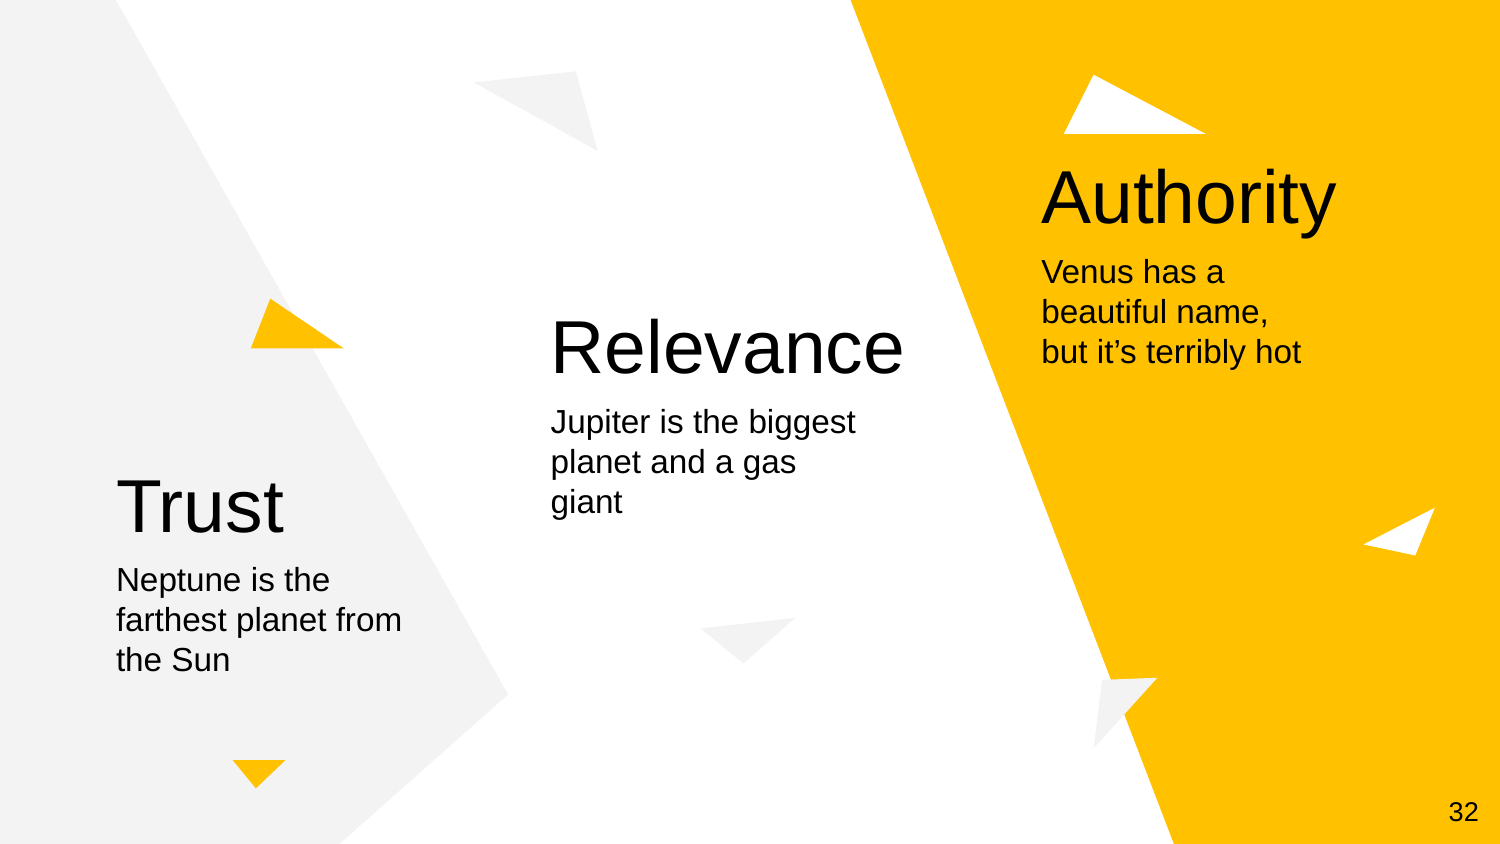

Authority
Venus has a
beautiful name,
but it’s terribly hot
# Relevance
Jupiter is the biggest planet and a gas giant
Trust
Neptune is the farthest planet from the Sun
32